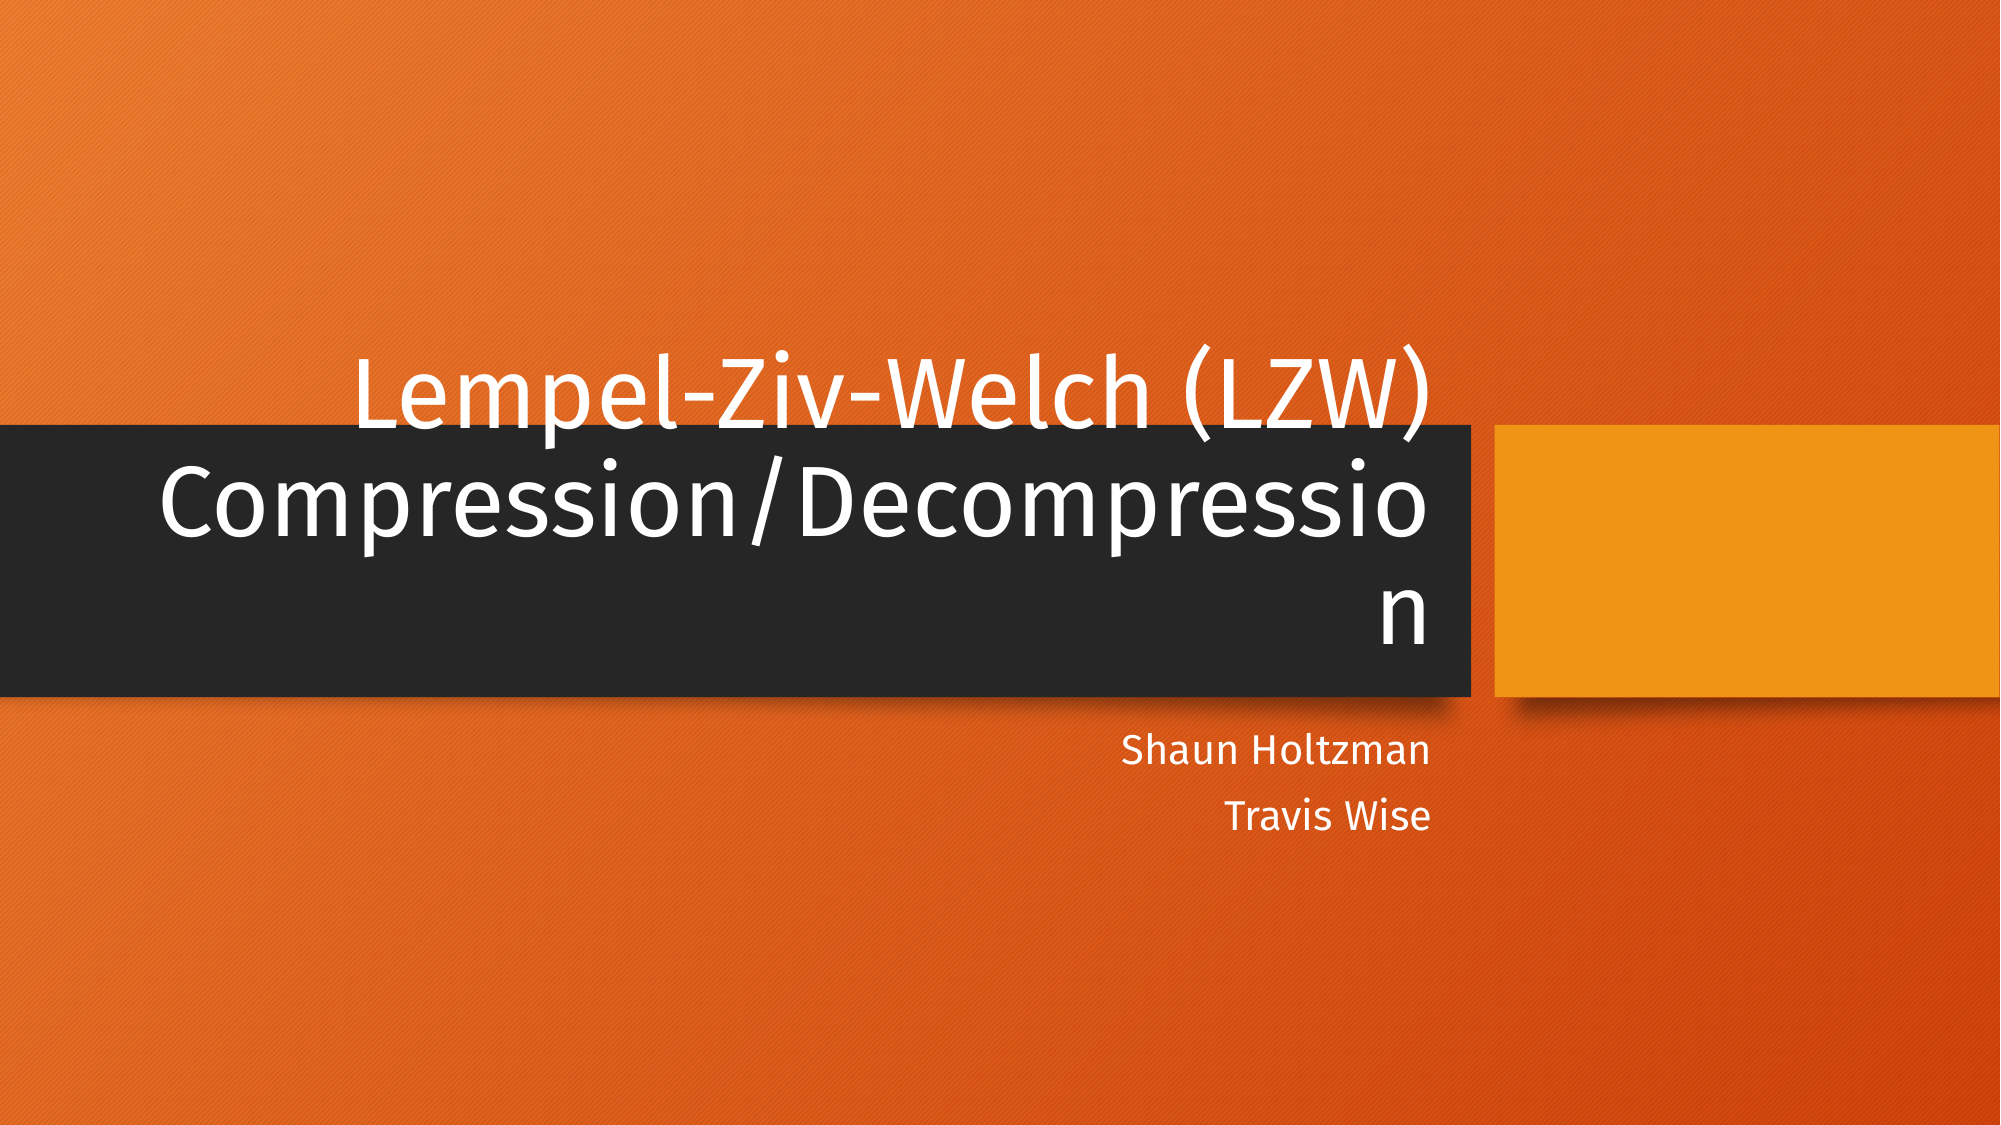

# Lempel-Ziv-Welch (LZW) Compression/Decompression
Shaun Holtzman
Travis Wise